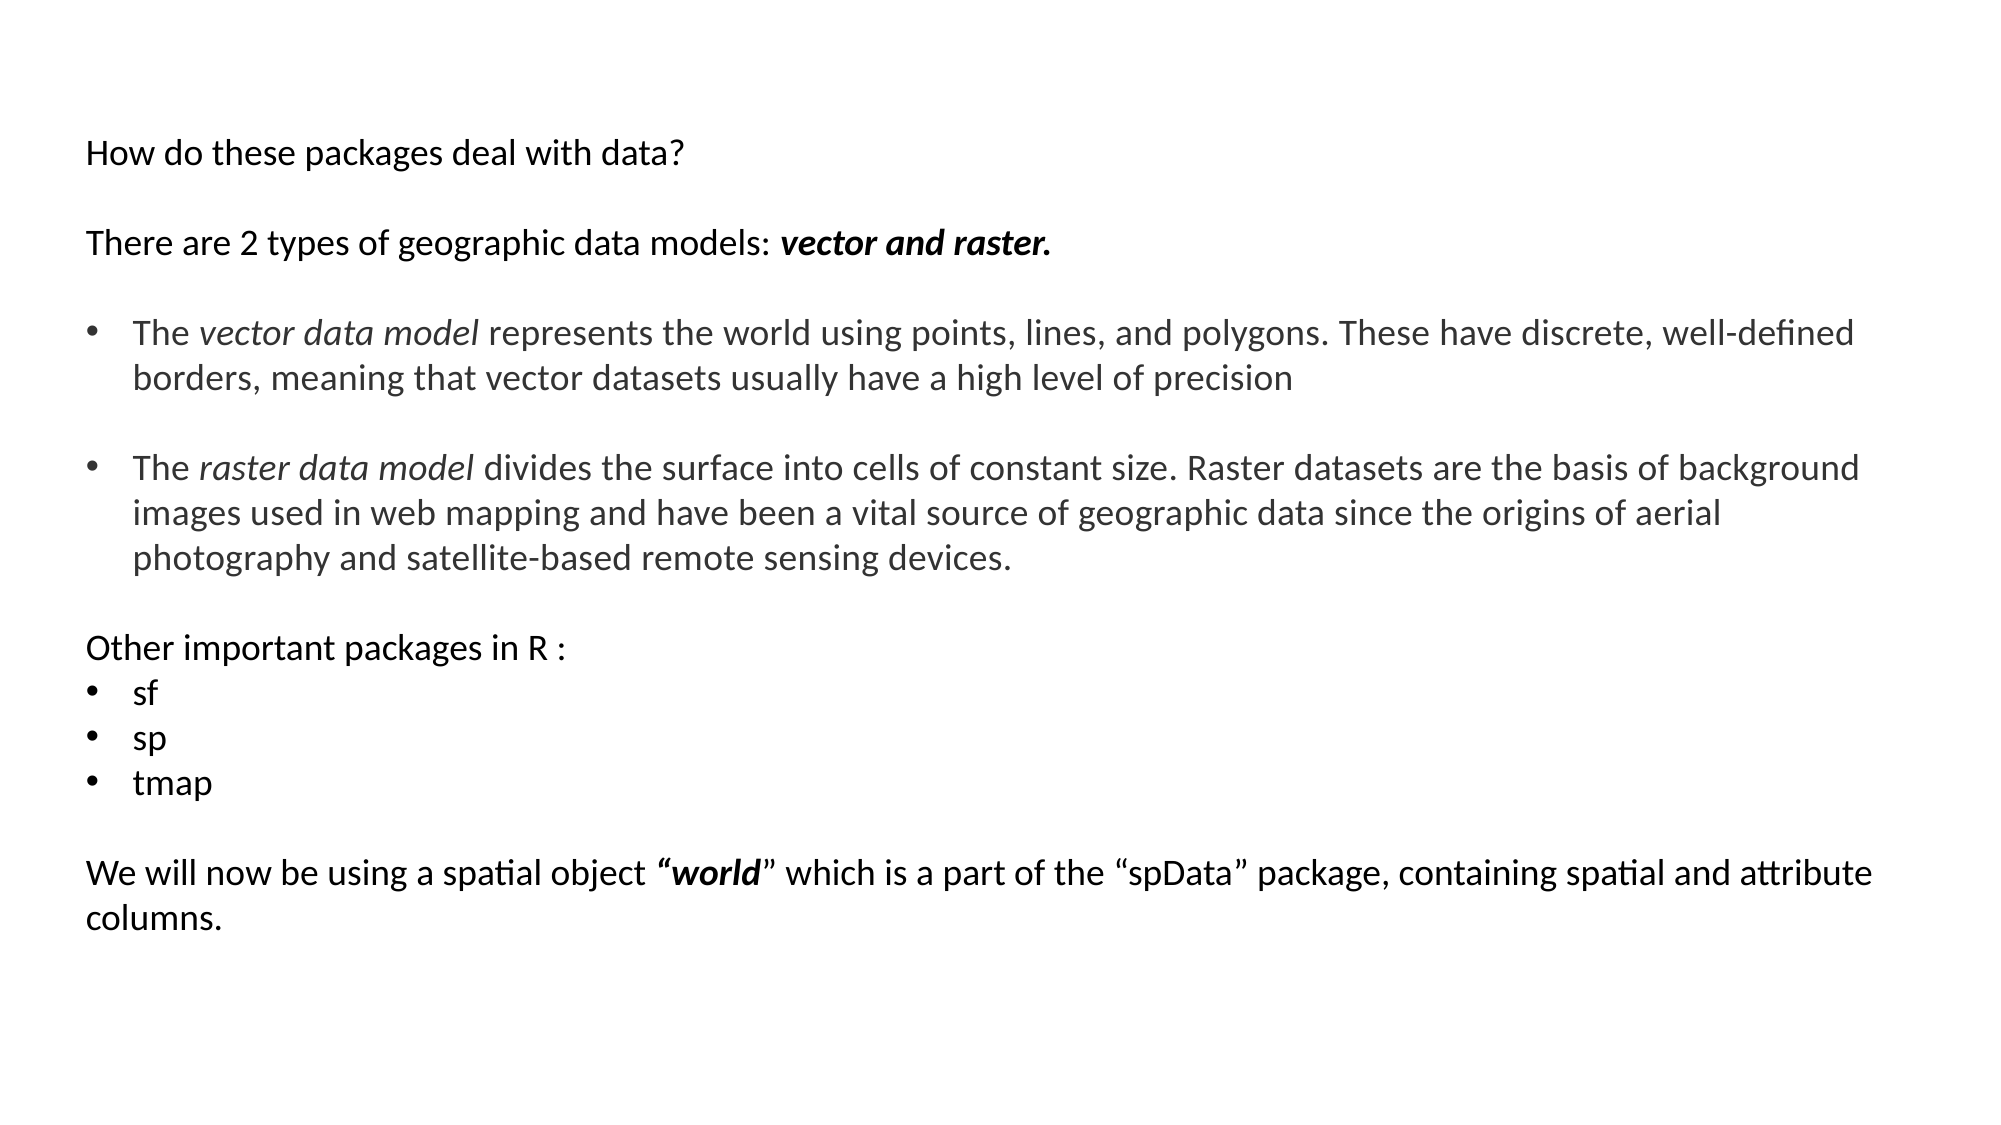

How do these packages deal with data?

There are 2 types of geographic data models: vector and raster.

The vector data model represents the world using points, lines, and polygons. These have discrete, well-defined borders, meaning that vector datasets usually have a high level of precision

The raster data model divides the surface into cells of constant size. Raster datasets are the basis of background images used in web mapping and have been a vital source of geographic data since the origins of aerial photography and satellite-based remote sensing devices.

Other important packages in R :
sf
sp
tmap

We will now be using a spatial object “world” which is a part of the “spData” package, containing spatial and attribute columns.